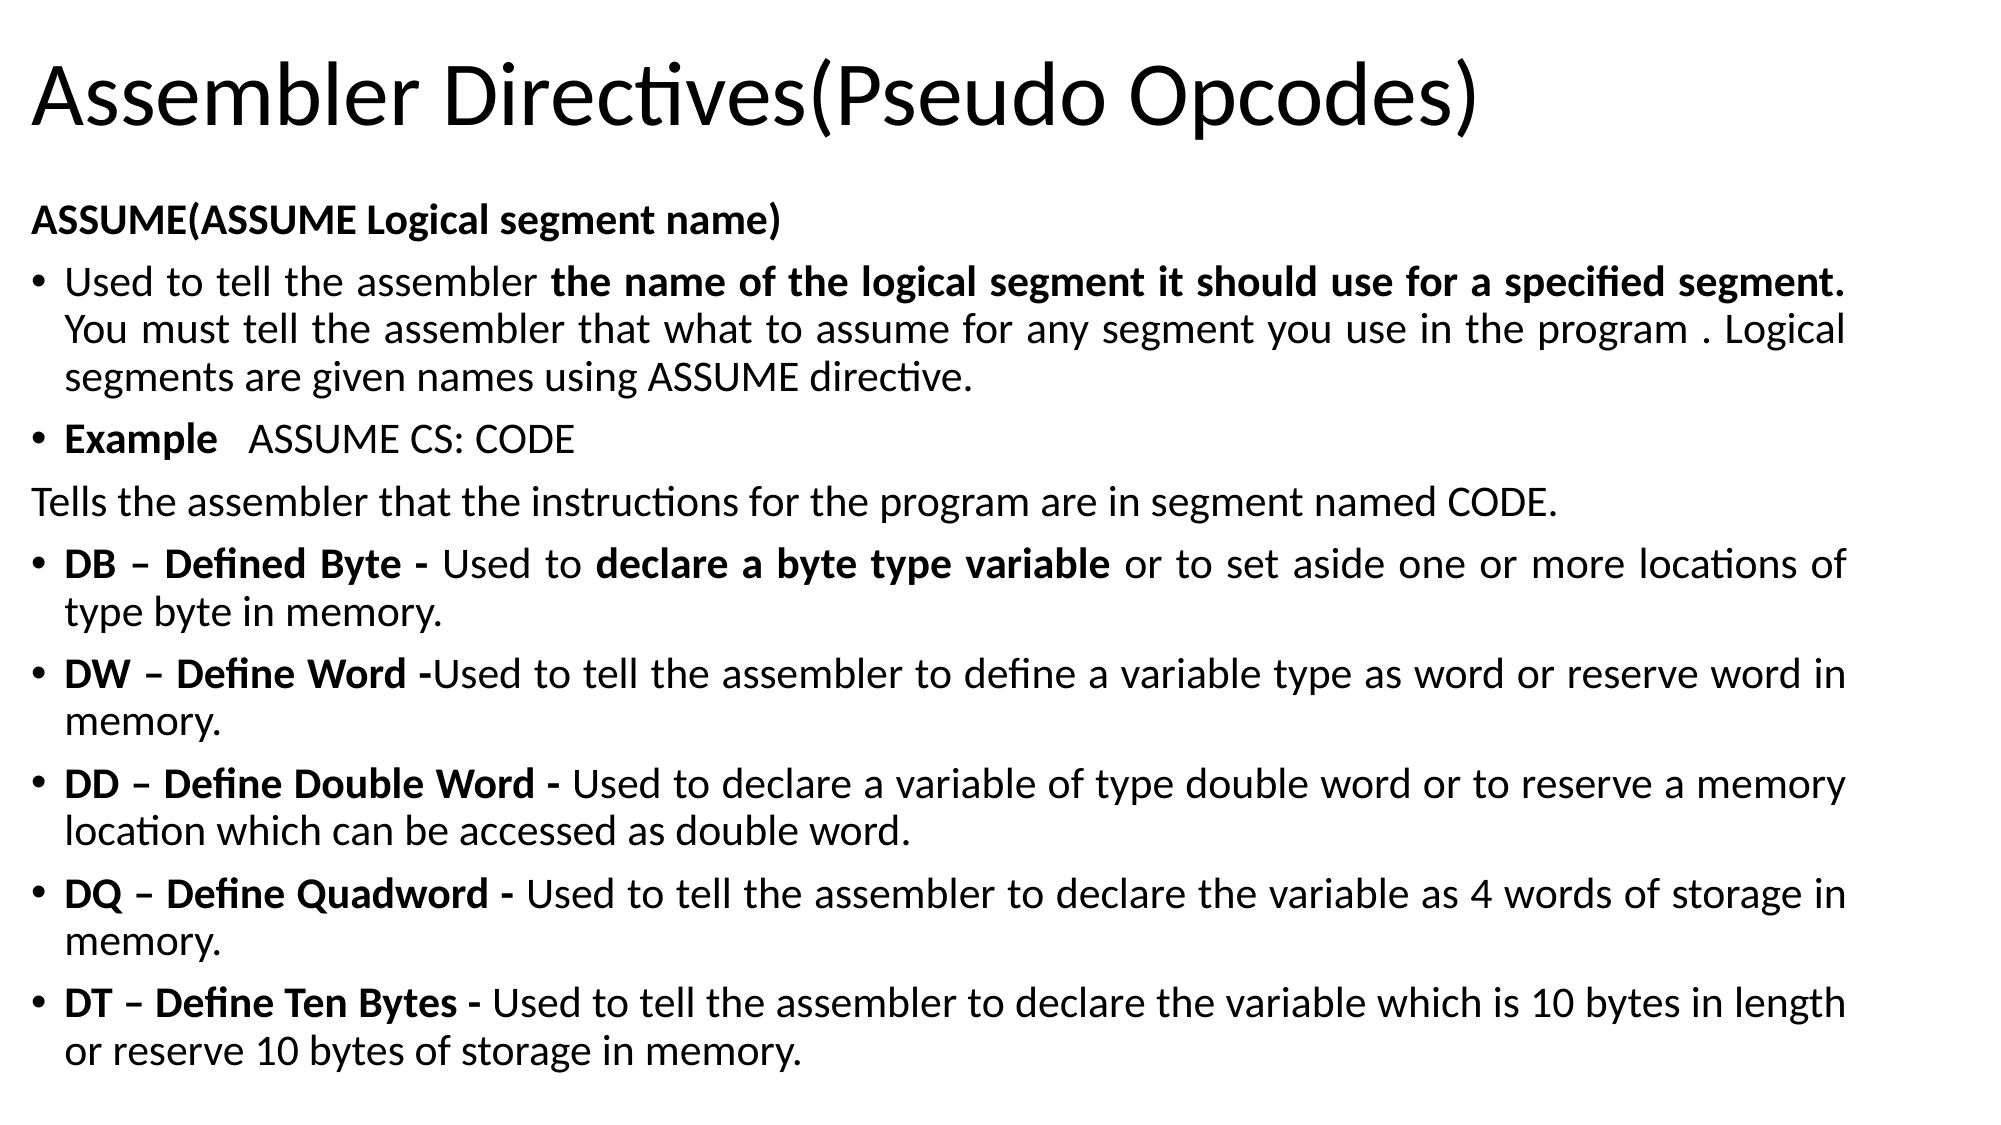

# Assembler Directives(Pseudo Opcodes)
ASSUME(ASSUME Logical segment name)
Used to tell the assembler the name of the logical segment it should use for a specified segment. You must tell the assembler that what to assume for any segment you use in the program . Logical segments are given names using ASSUME directive.
Example   ASSUME CS: CODE
Tells the assembler that the instructions for the program are in segment named CODE.
DB – Defined Byte - Used to declare a byte type variable or to set aside one or more locations of type byte in memory.
DW – Define Word -Used to tell the assembler to define a variable type as word or reserve word in memory.
DD – Define Double Word - Used to declare a variable of type double word or to reserve a memory location which can be accessed as double word.
DQ – Define Quadword - Used to tell the assembler to declare the variable as 4 words of storage in memory.
DT – Define Ten Bytes - Used to tell the assembler to declare the variable which is 10 bytes in length or reserve 10 bytes of storage in memory.